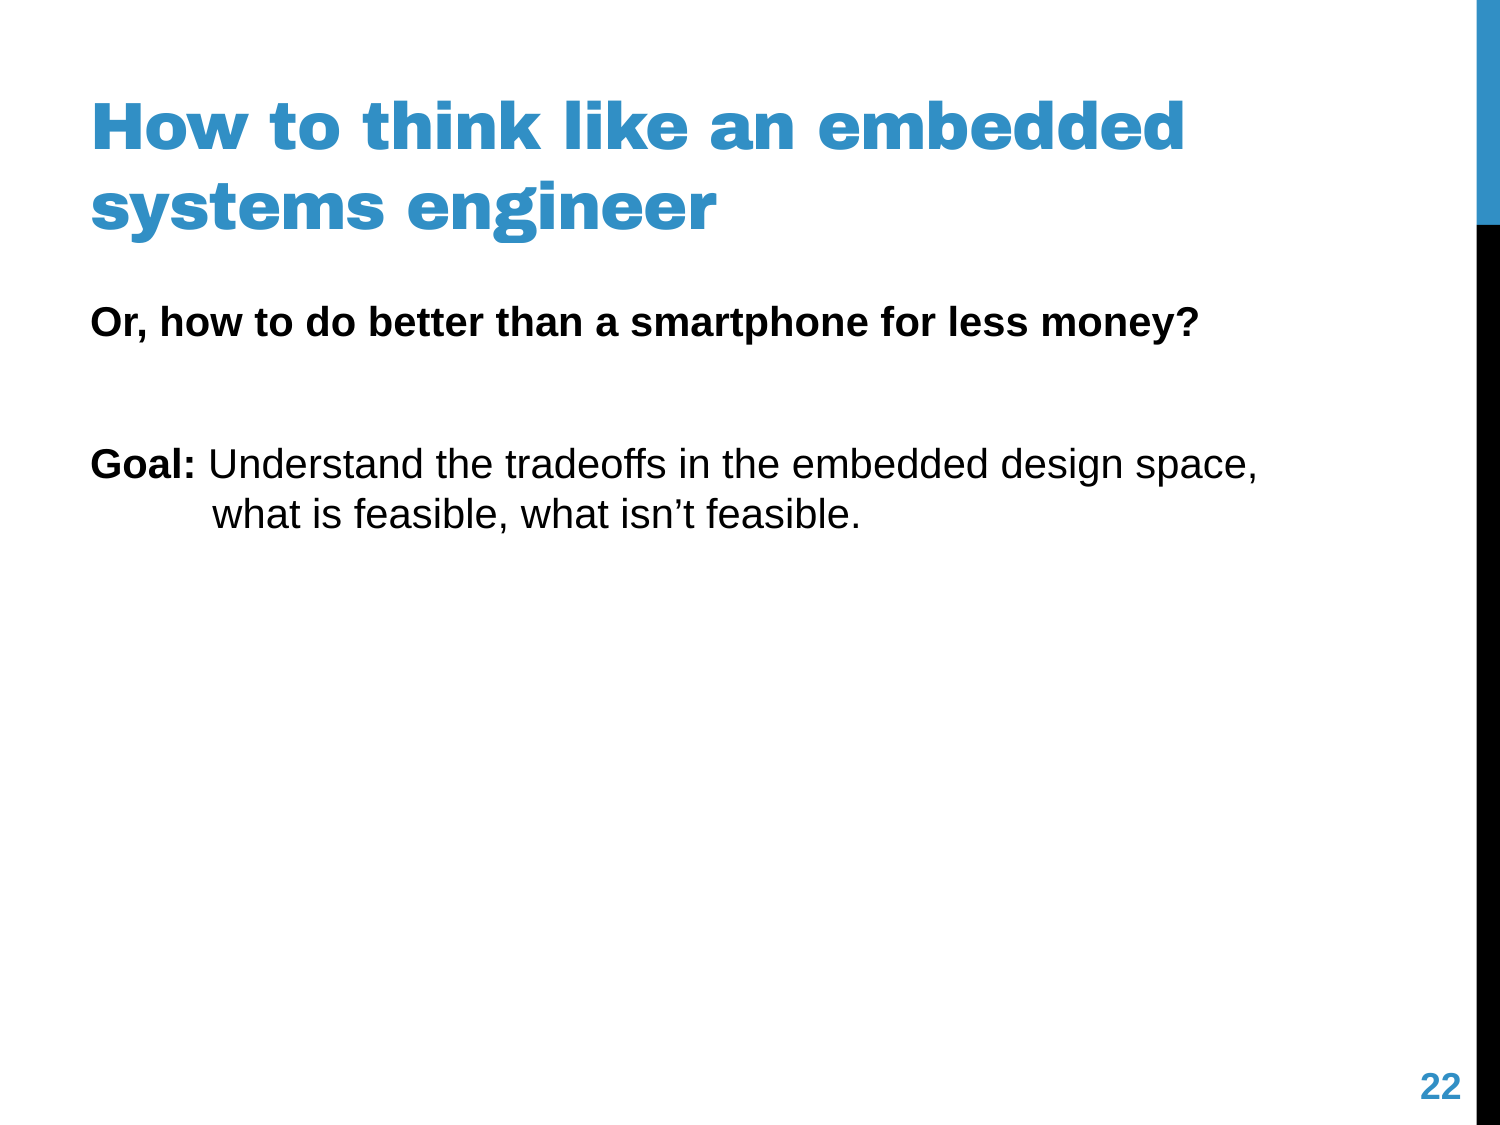

# How to think like an embedded systems engineer
Or, how to do better than a smartphone for less money?

Goal: Understand the tradeoffs in the embedded design space,  what is feasible, what isn’t feasible.
22